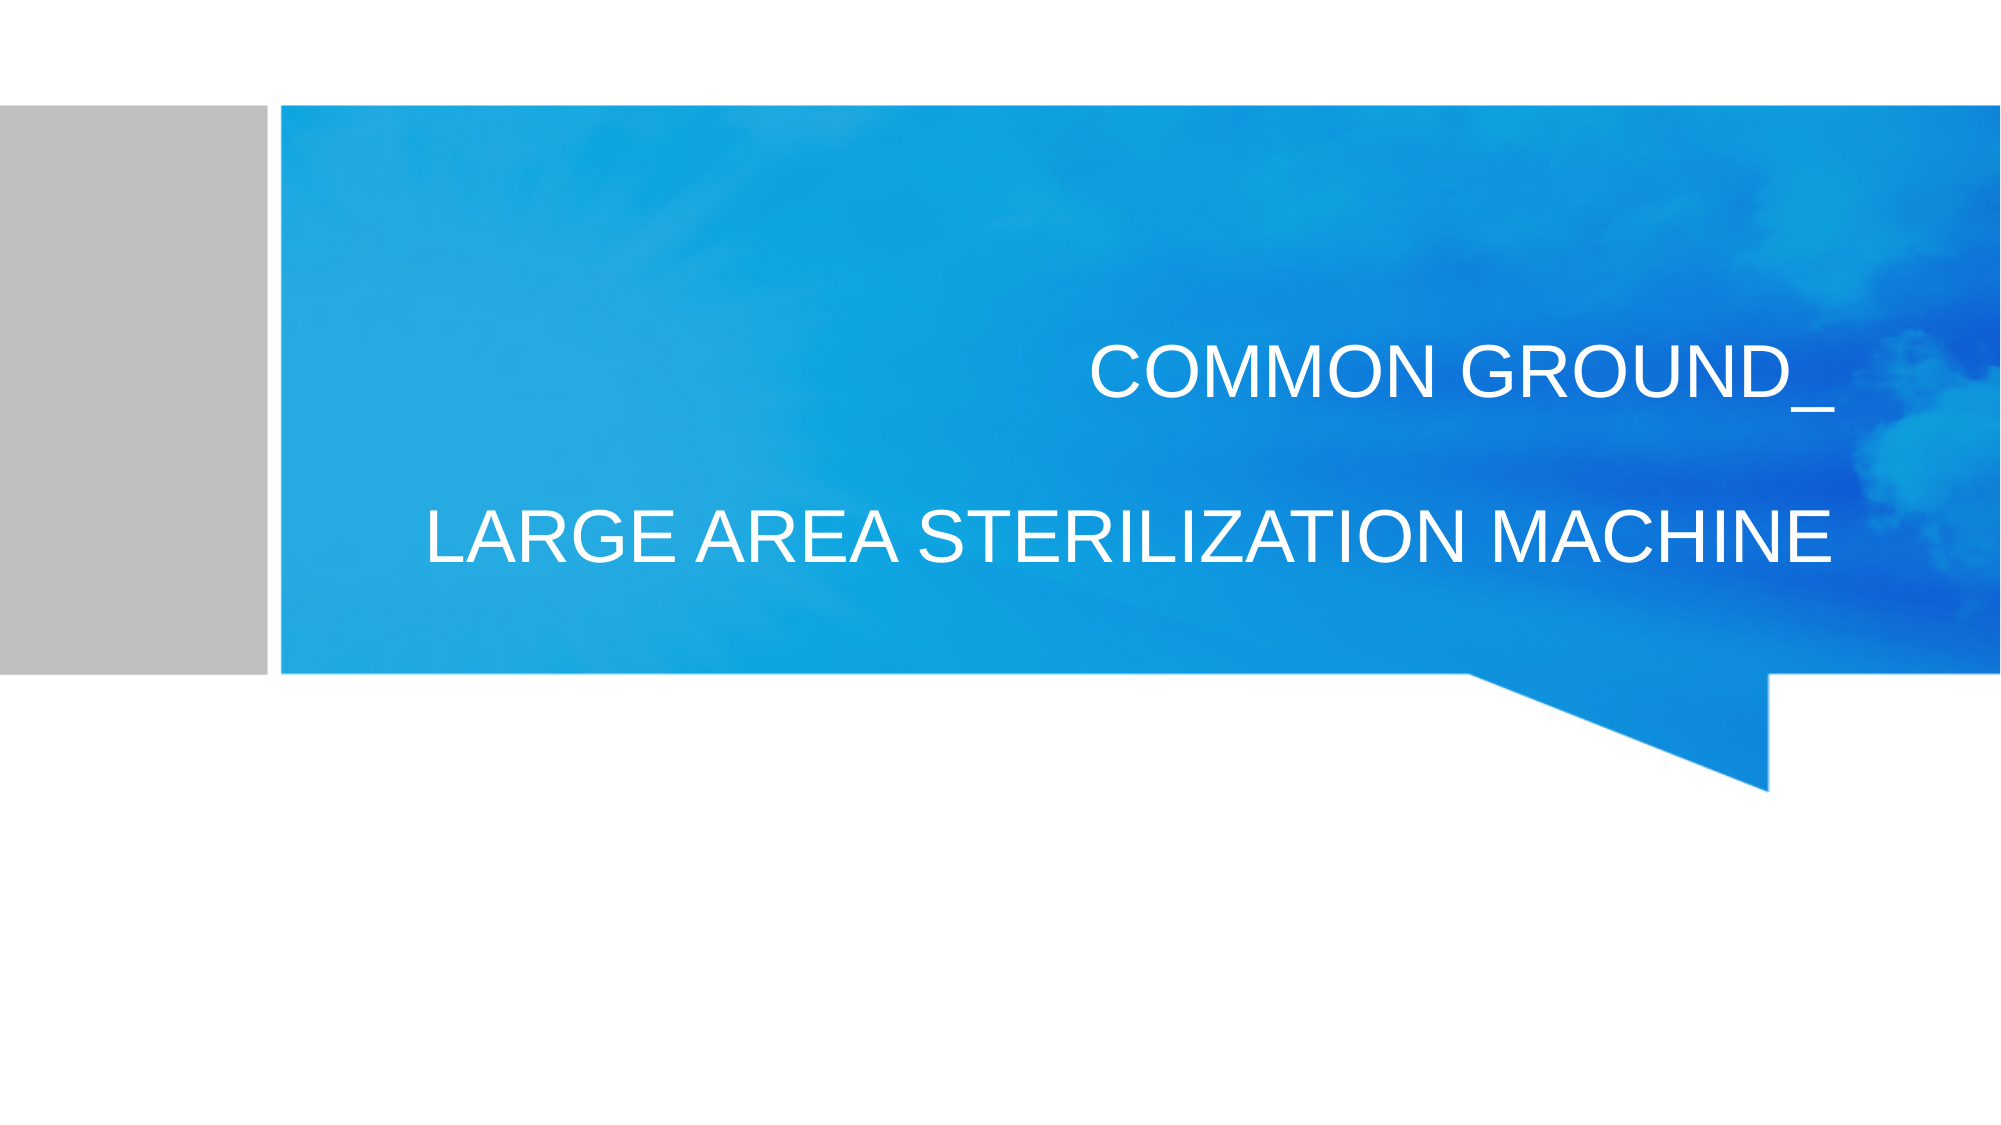

# COMMON GROUND_
LARGE AREA STERILIZATION MACHINE